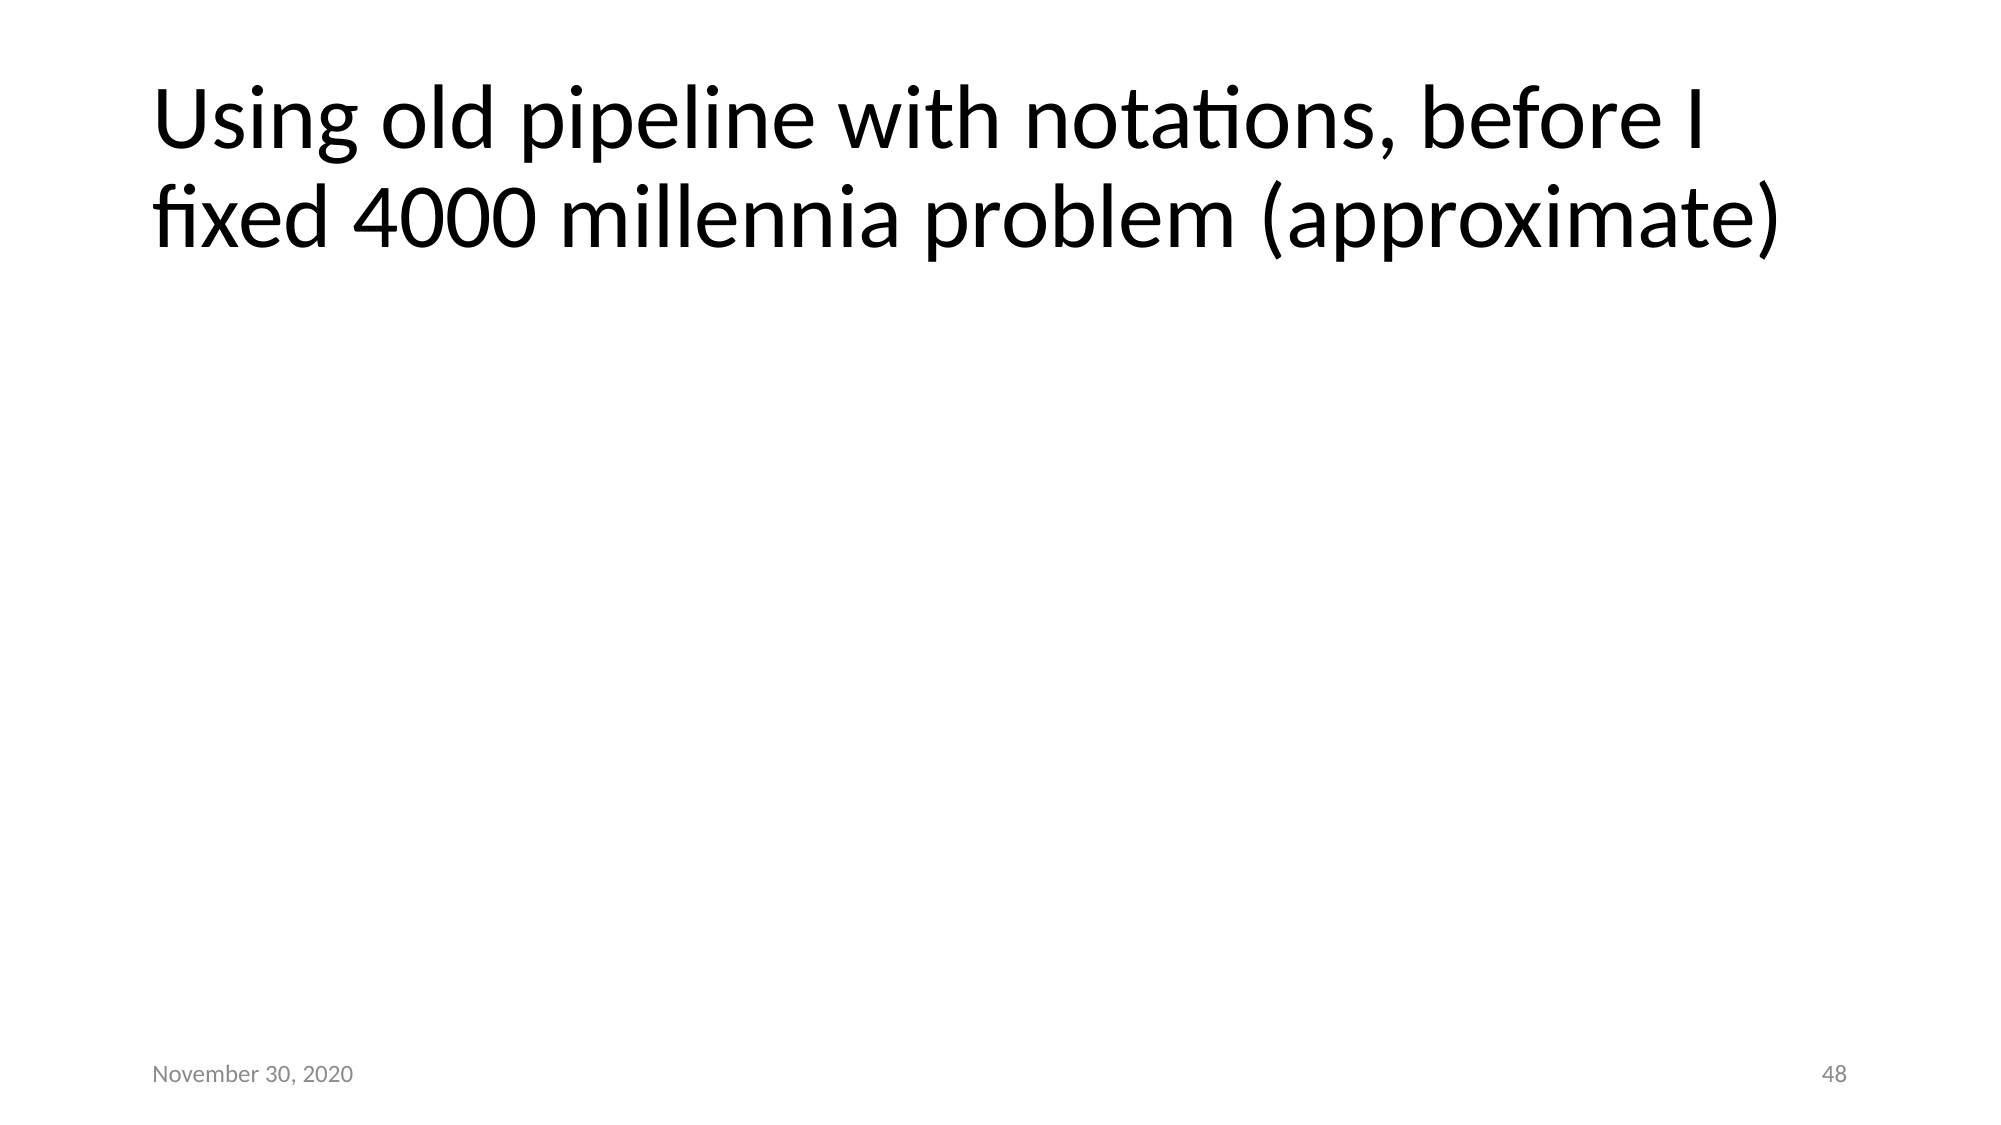

# Using old pipeline with notations, before I fixed 4000 millennia problem (approximate)

November 30, 2020
48